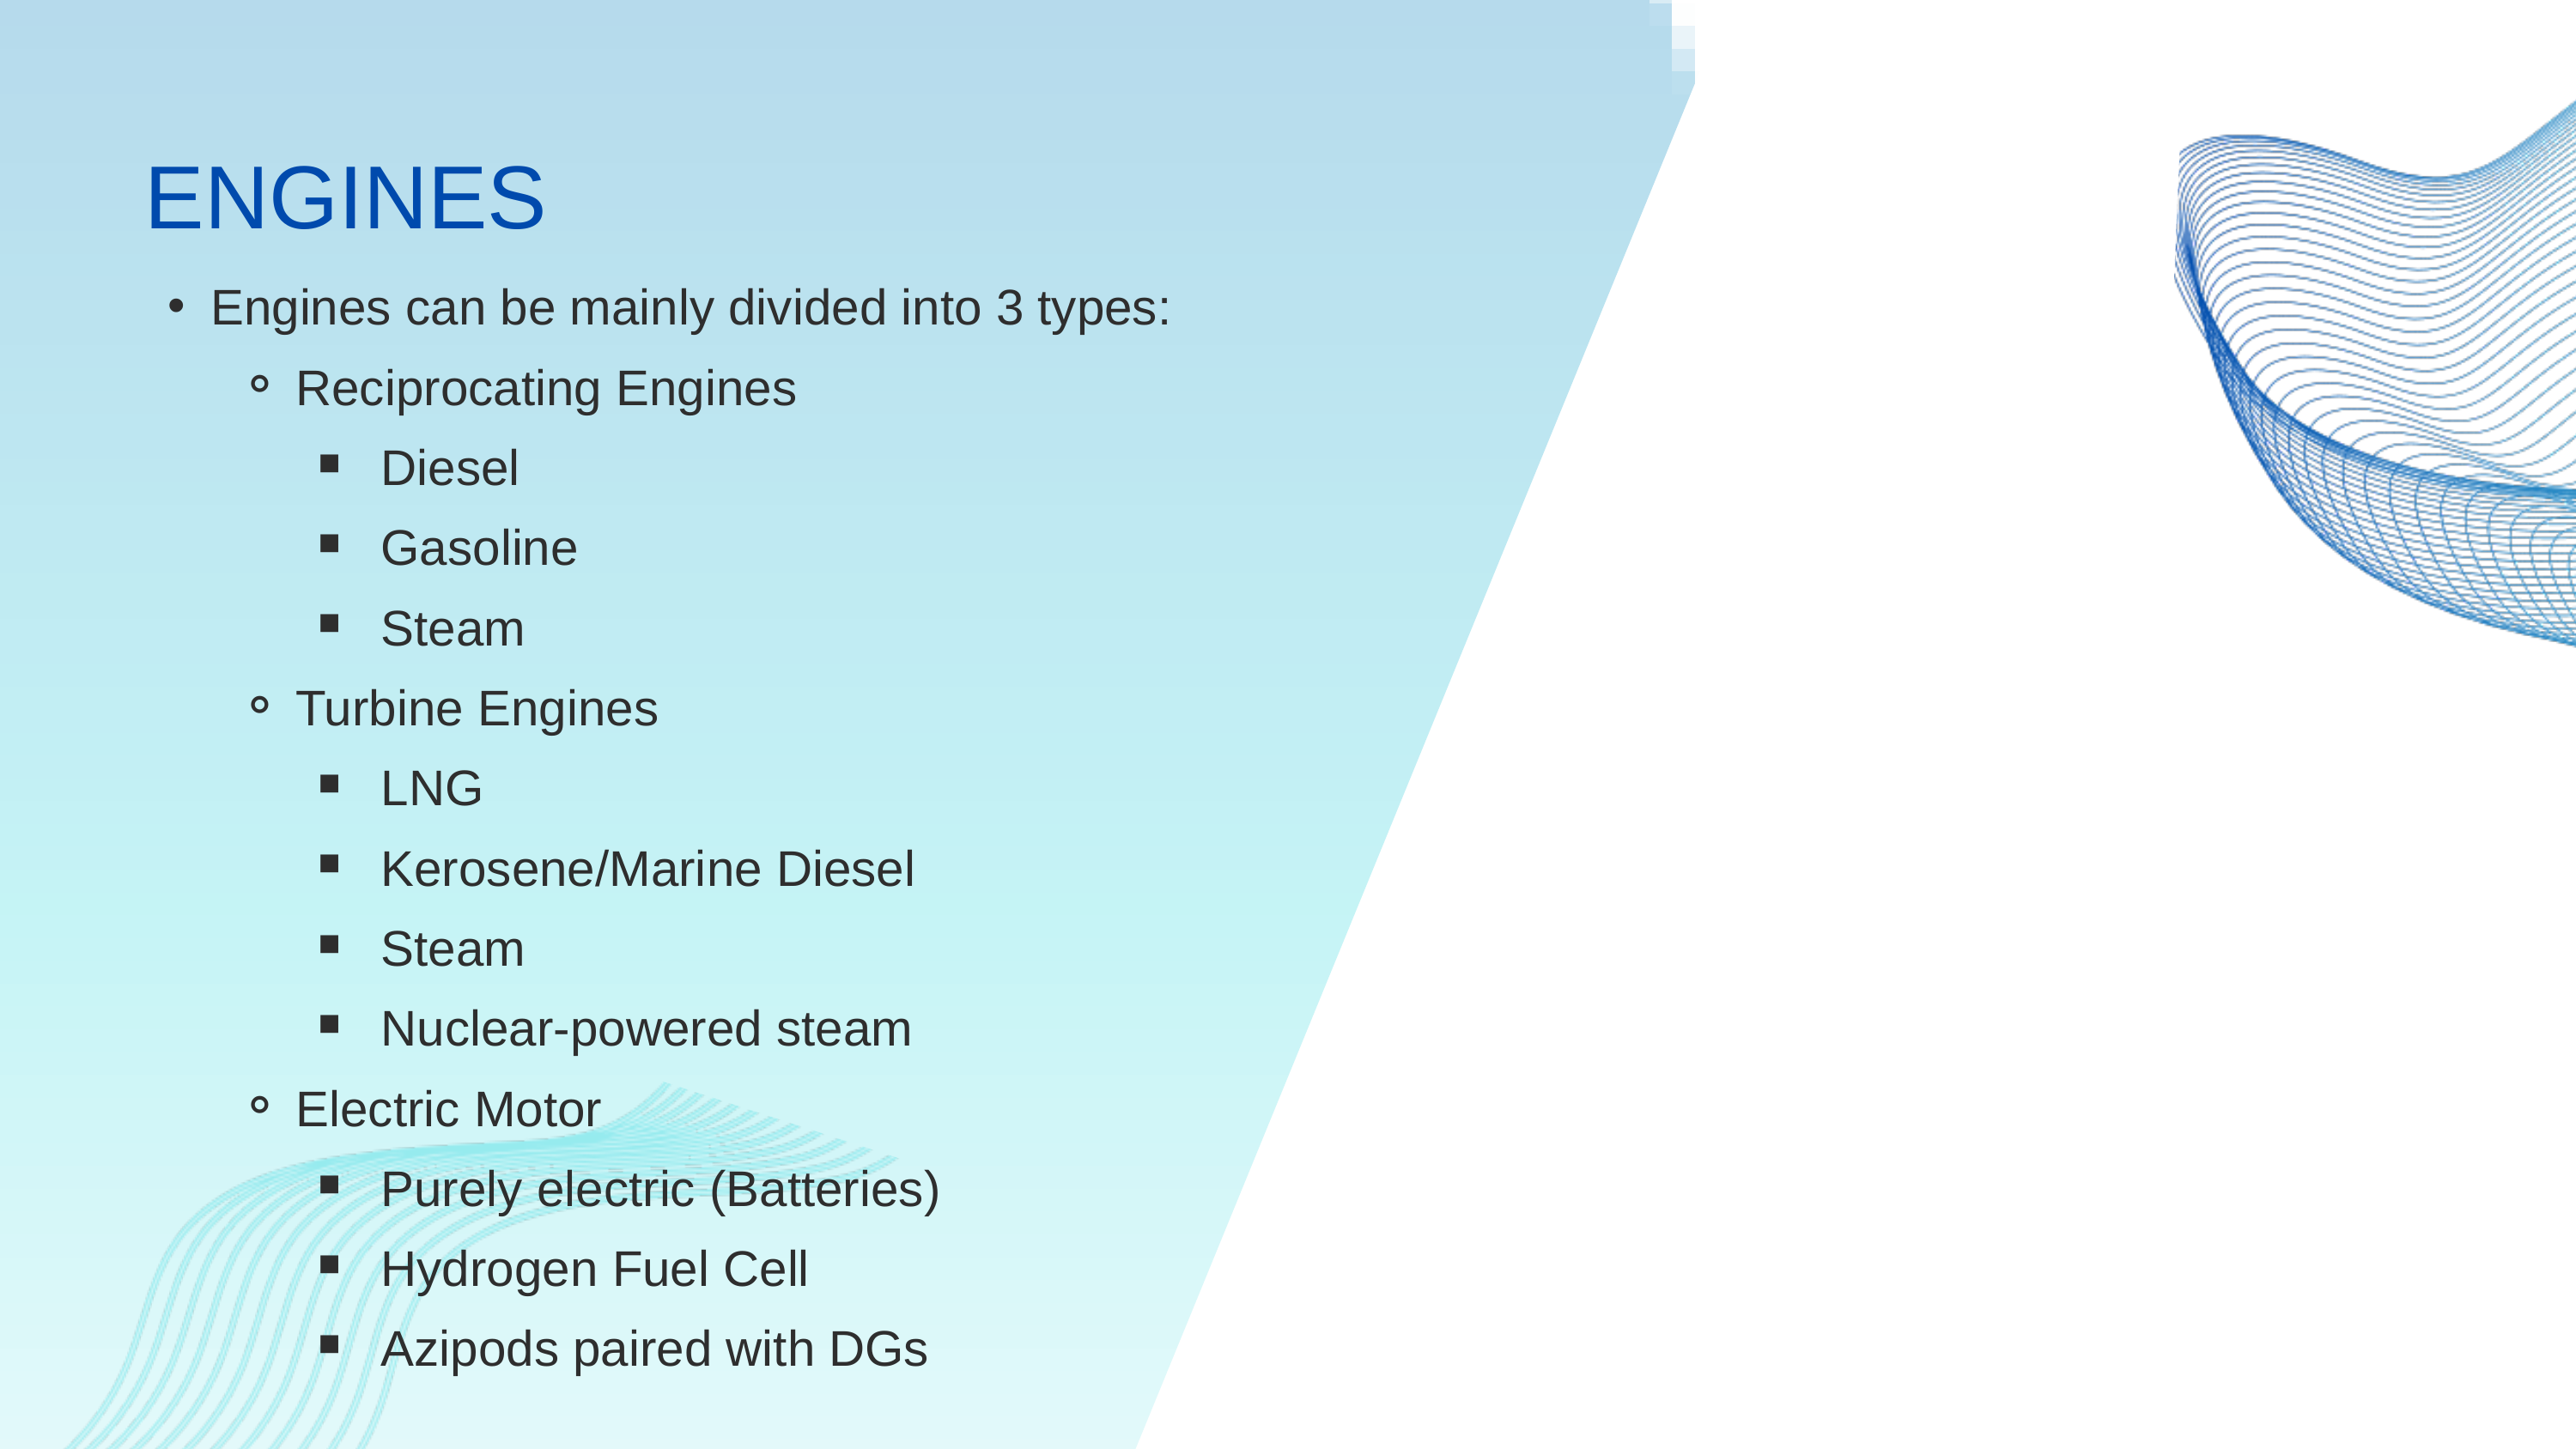

ENGINES
Engines can be mainly divided into 3 types:
Reciprocating Engines
Diesel
Gasoline
Steam
Turbine Engines
LNG
Kerosene/Marine Diesel
Steam
Nuclear-powered steam
Electric Motor
Purely electric (Batteries)
Hydrogen Fuel Cell
Azipods paired with DGs